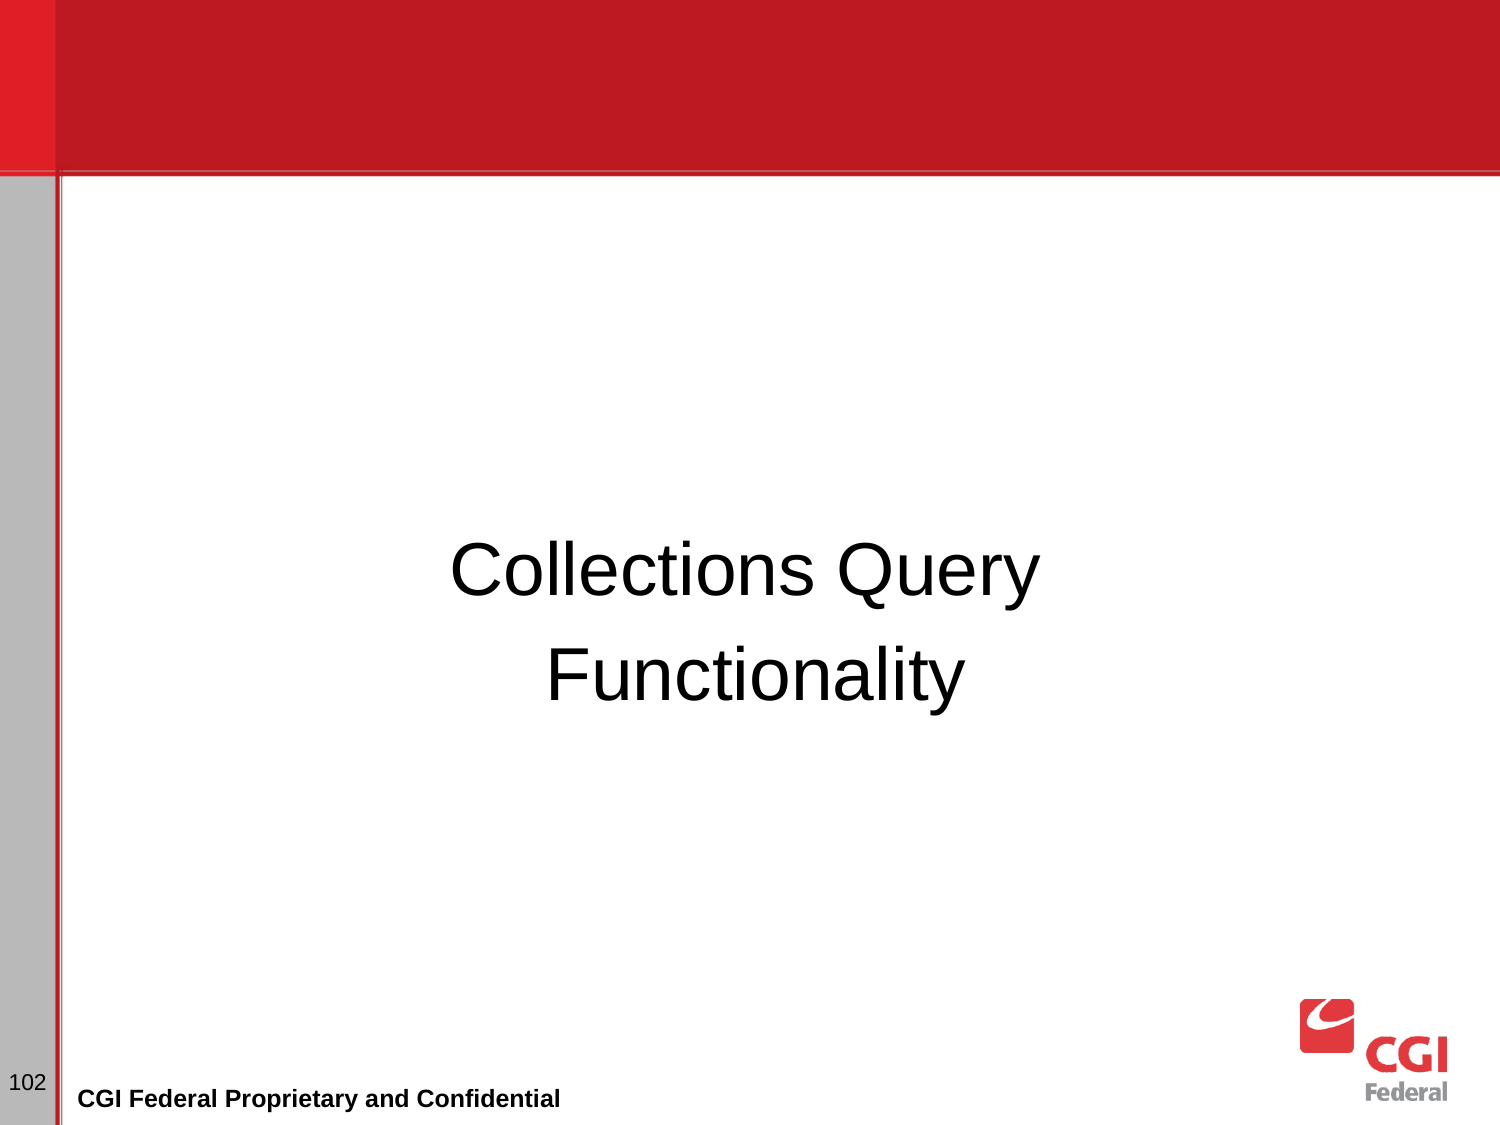

Collections Query
Functionality
# Dunning
102
CGI Federal Proprietary and Confidential